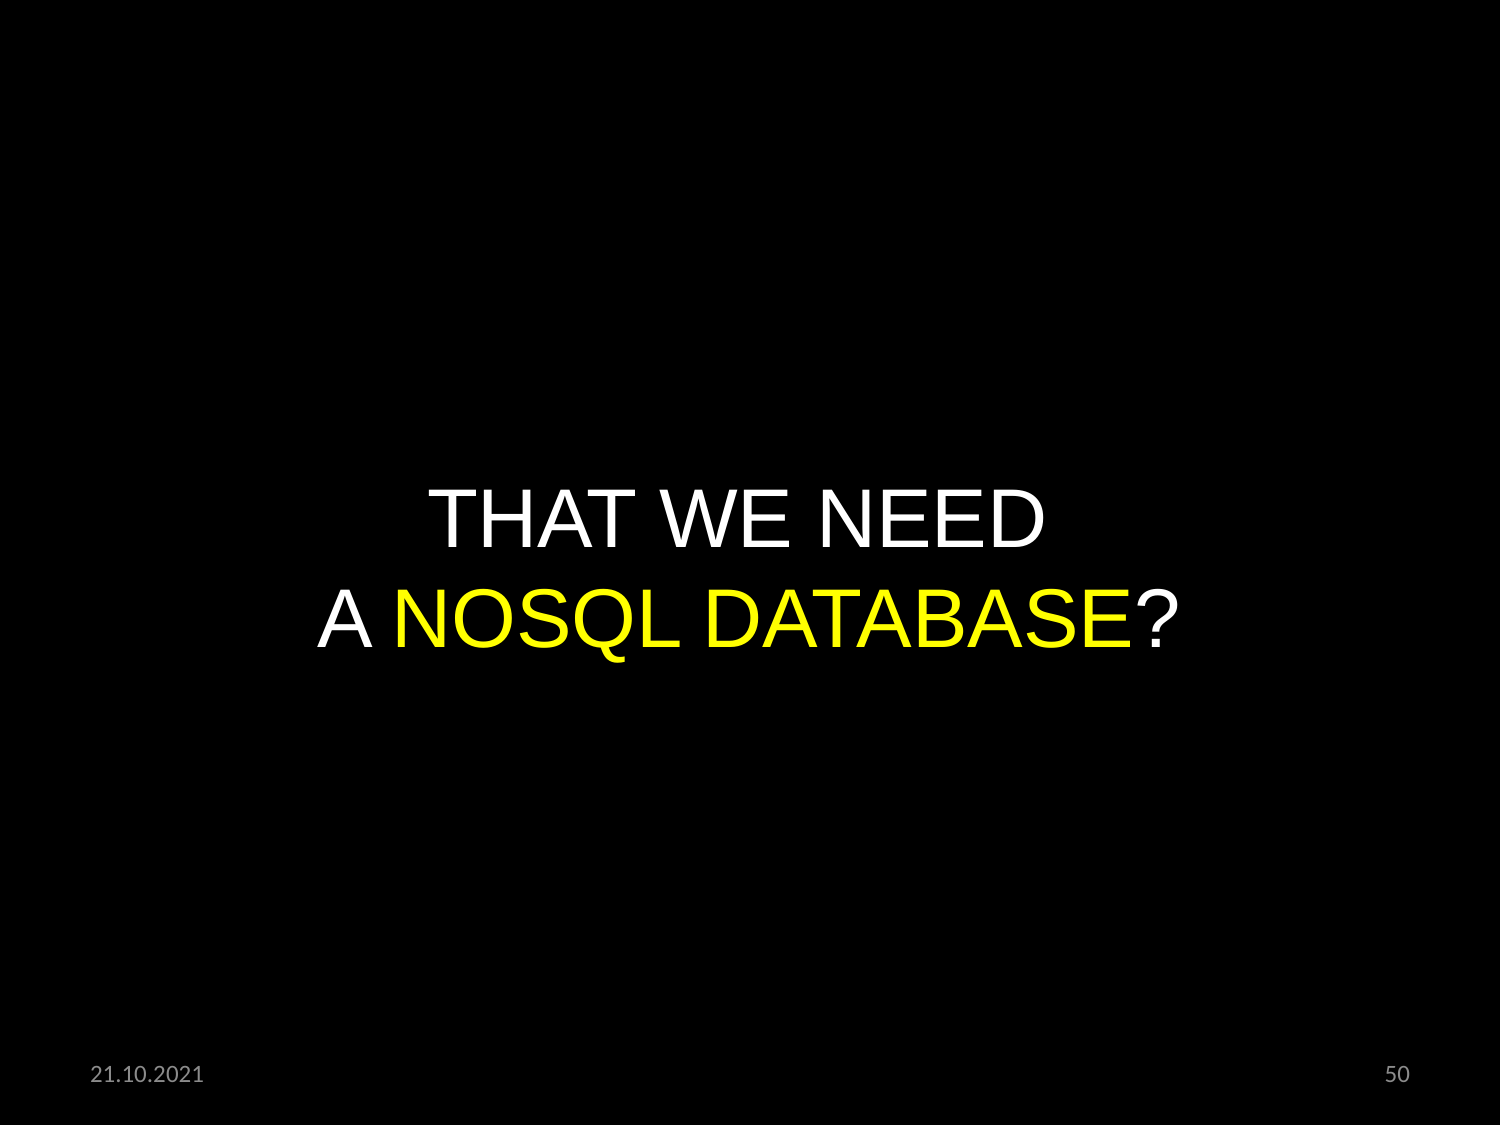

THAT WE NEED
A NOSQL DATABASE?
21.10.2021
50